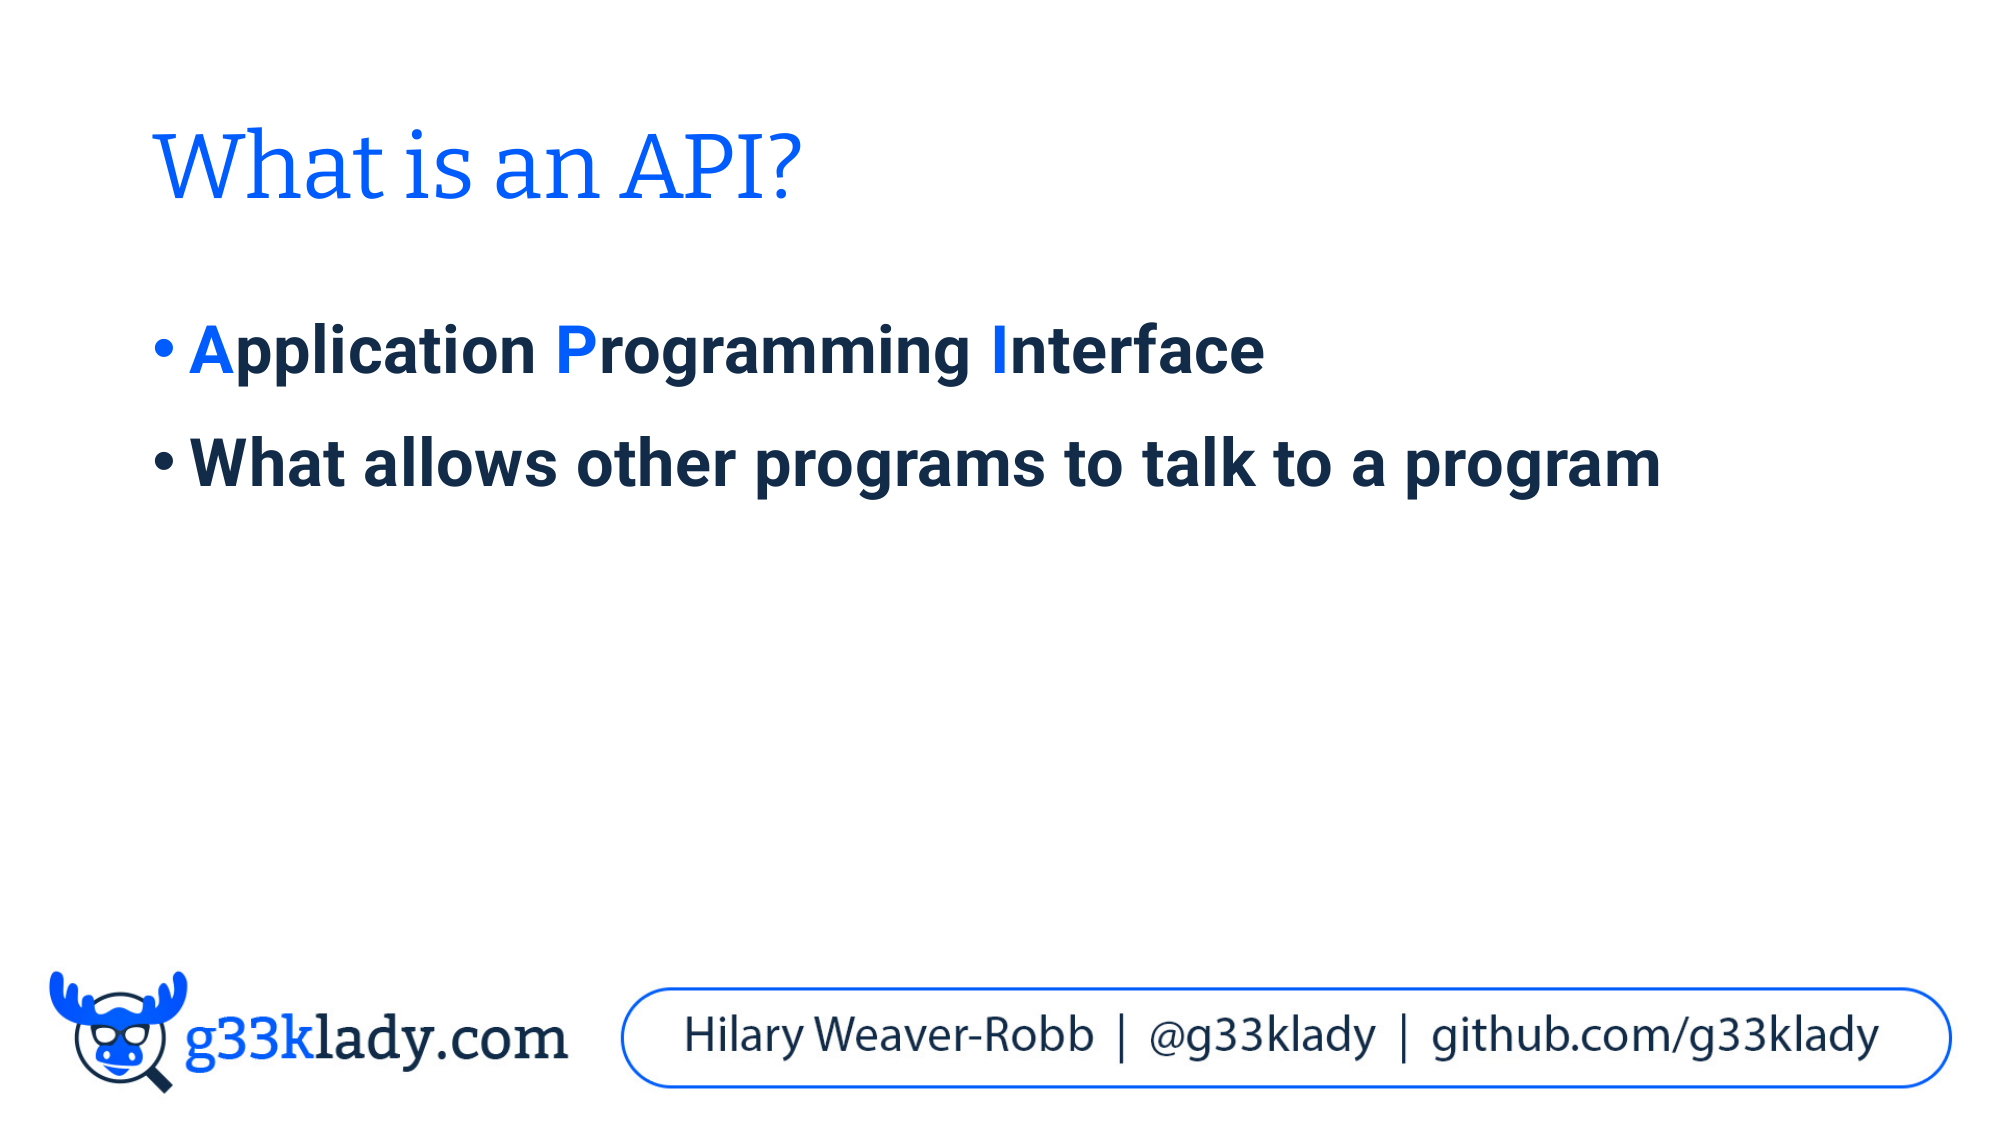

# What is an API?
Application Programming Interface
What allows other programs to talk to a program